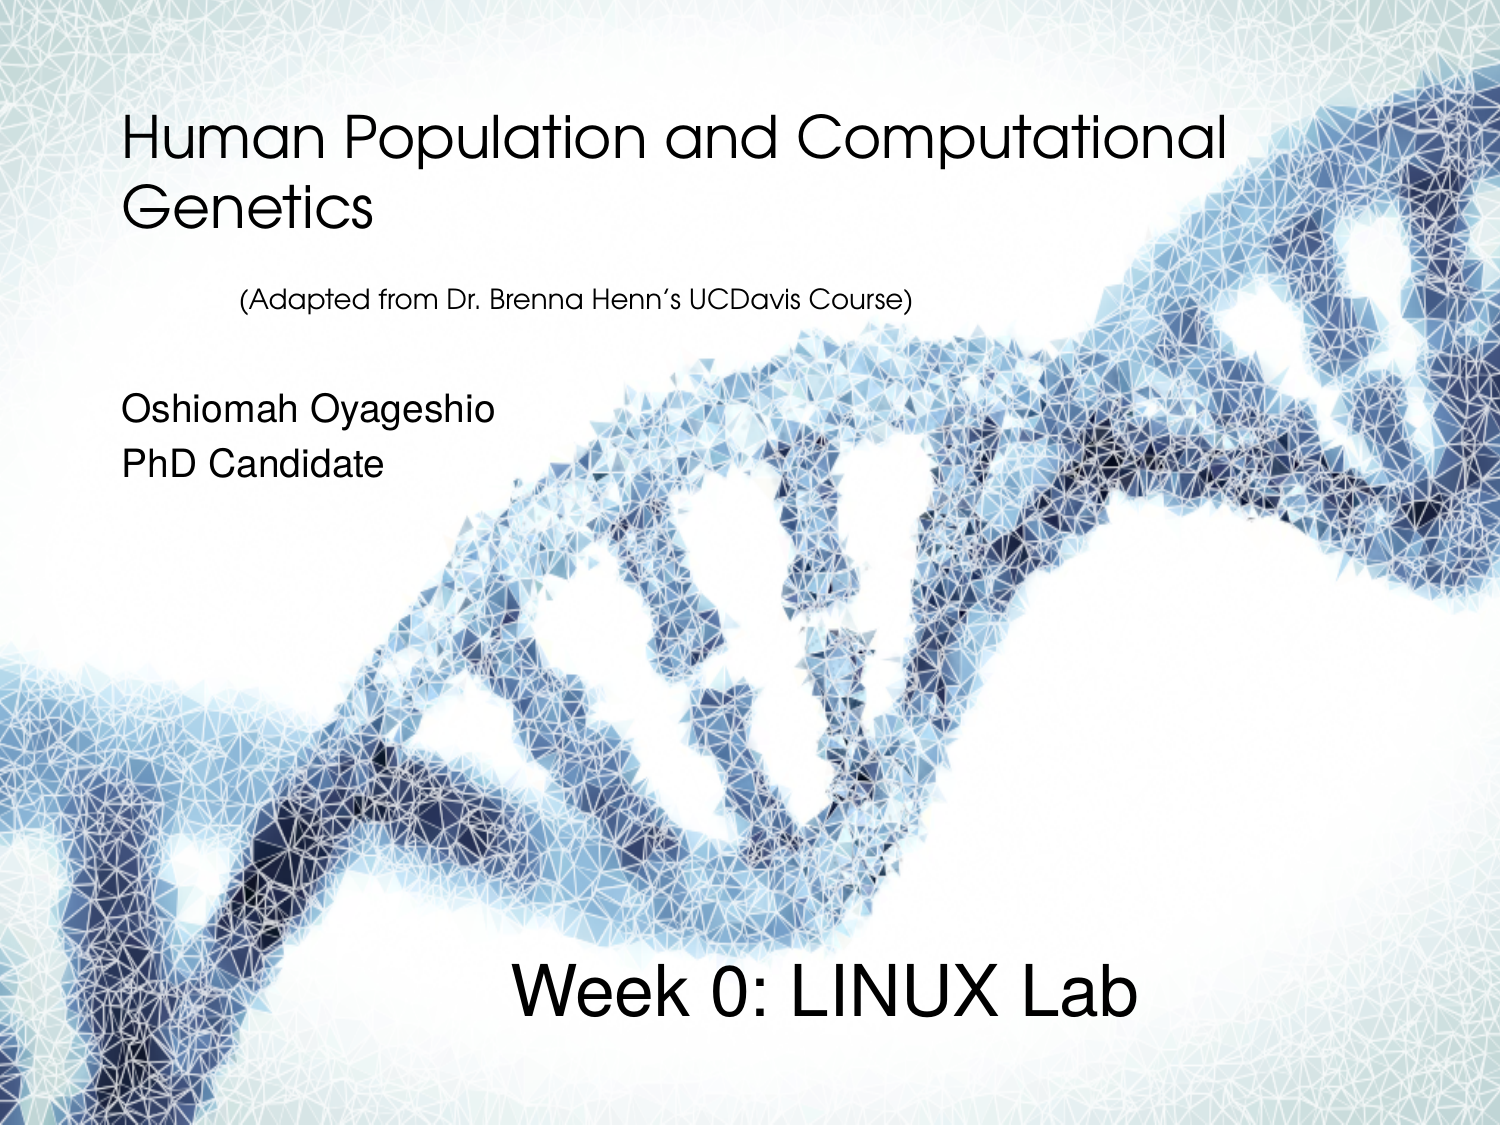

Human Population and Computational Genetics
	(Adapted from Dr. Brenna Henn’s UCDavis Course)

Oshiomah Oyageshio
PhD Candidate

# Week 0: LINUX Lab